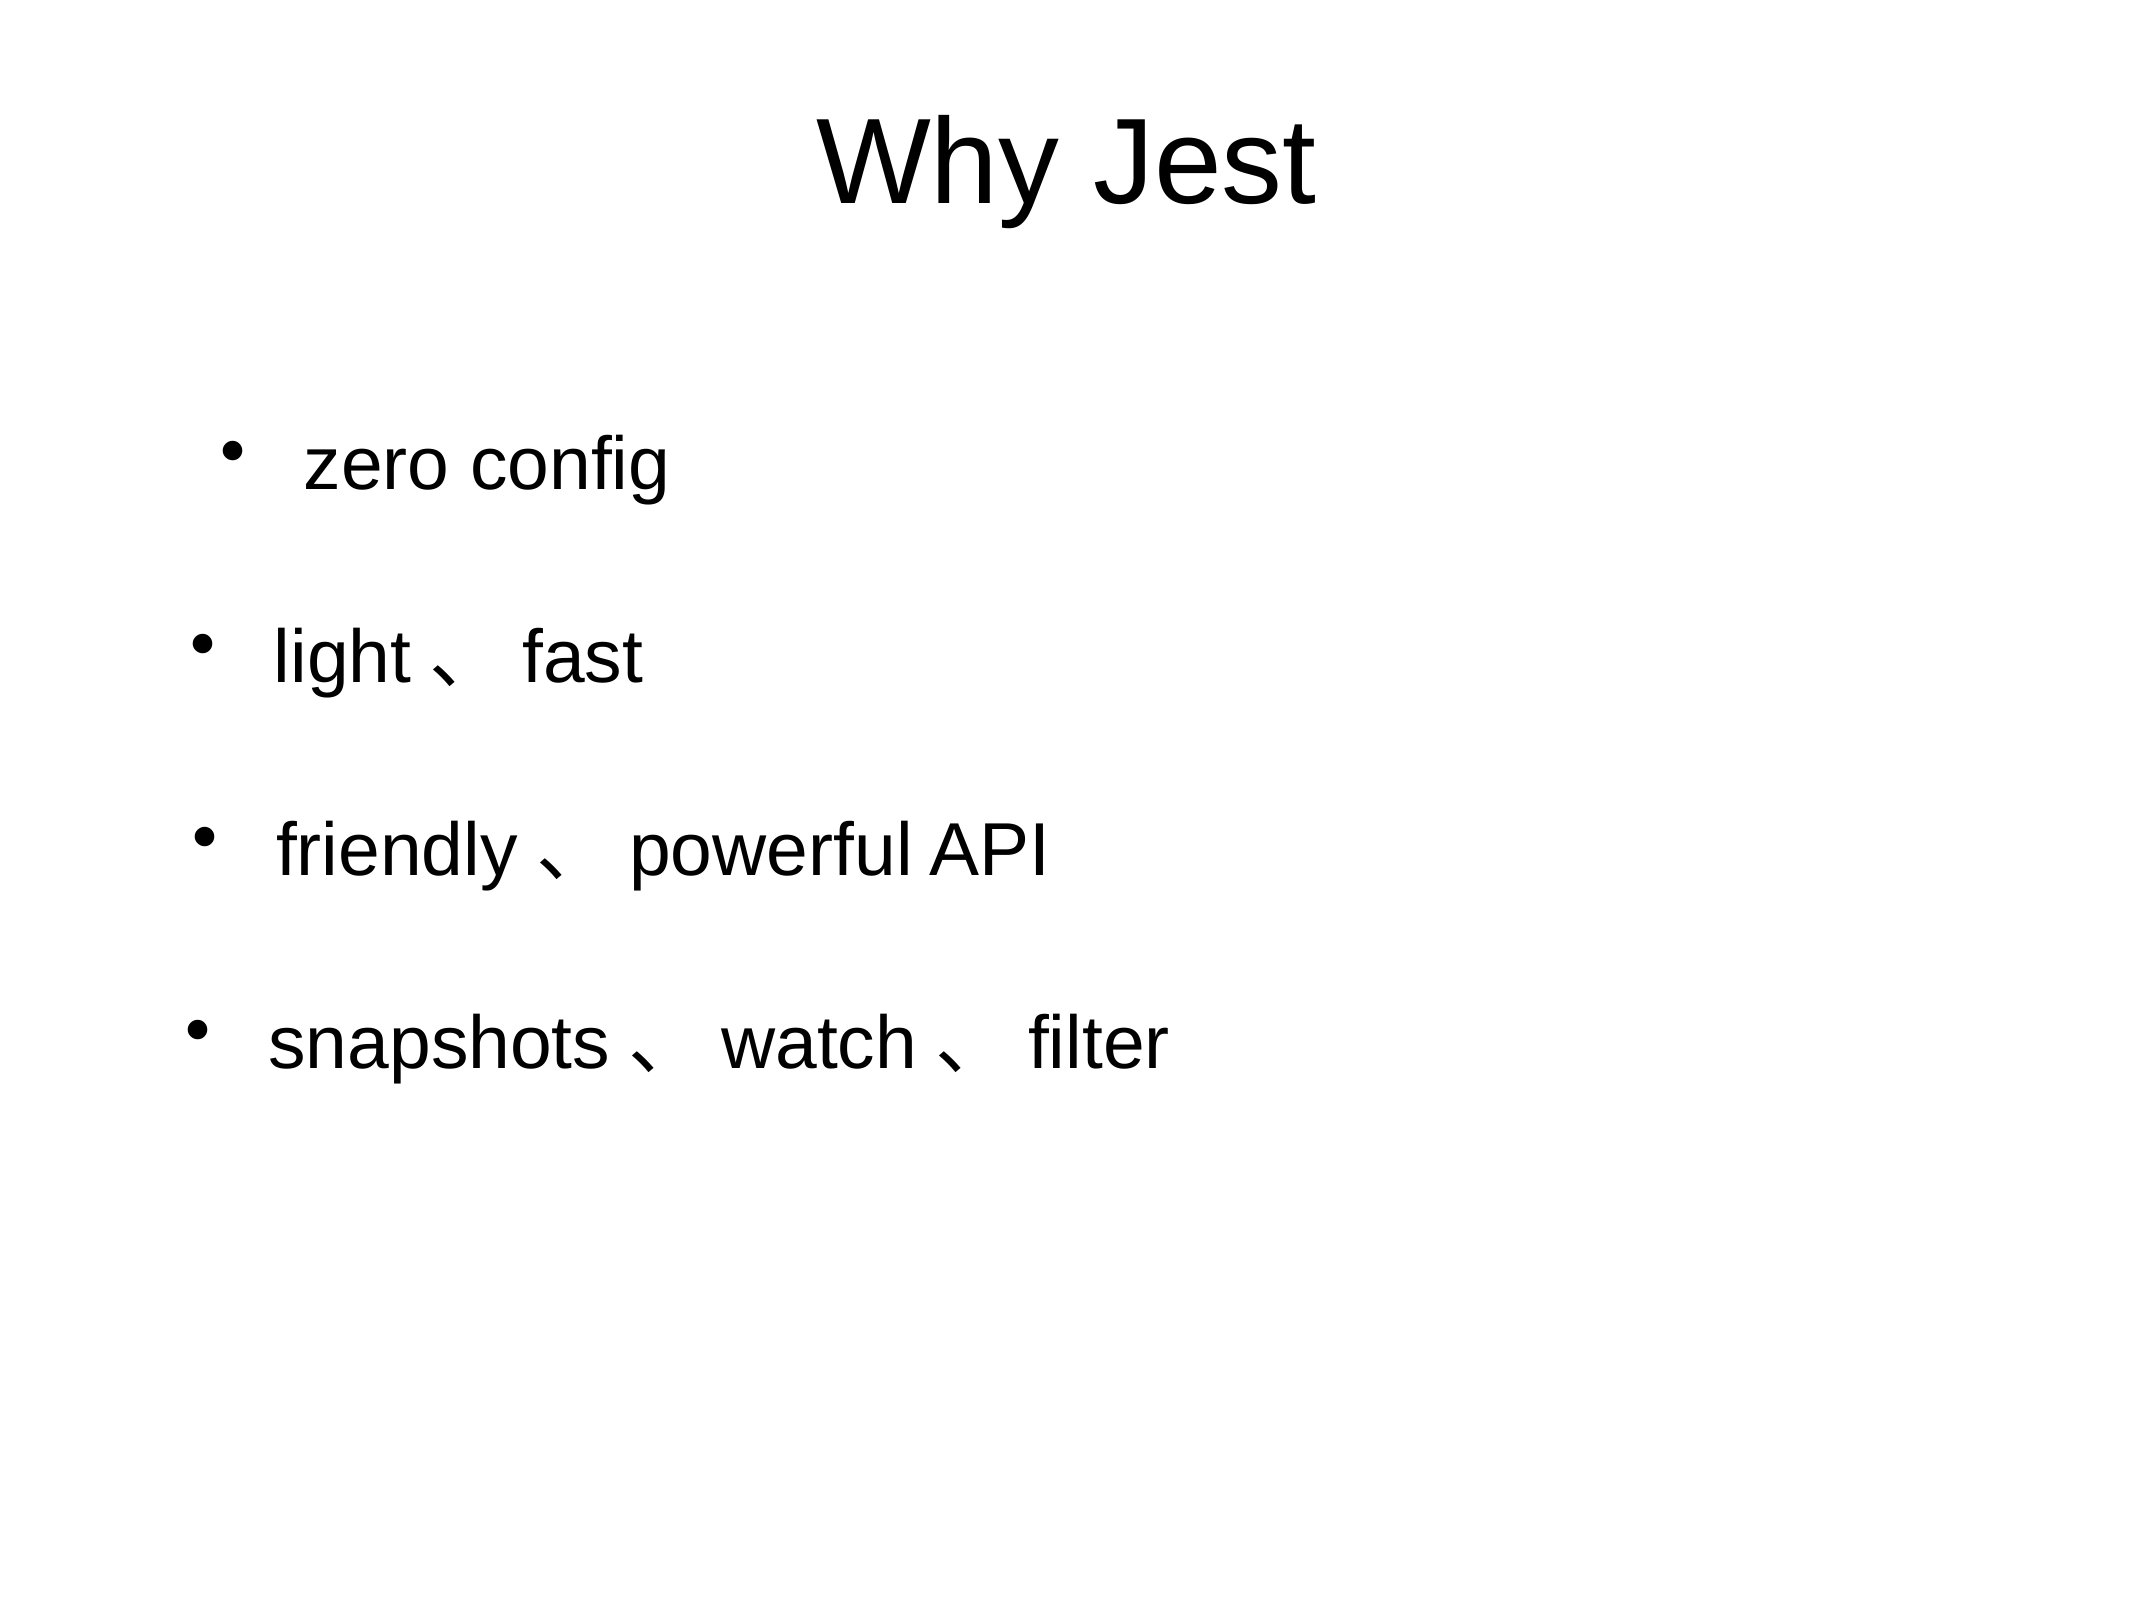

# Why Jest
zero config
light、fast
friendly、powerful API
snapshots、watch、filter